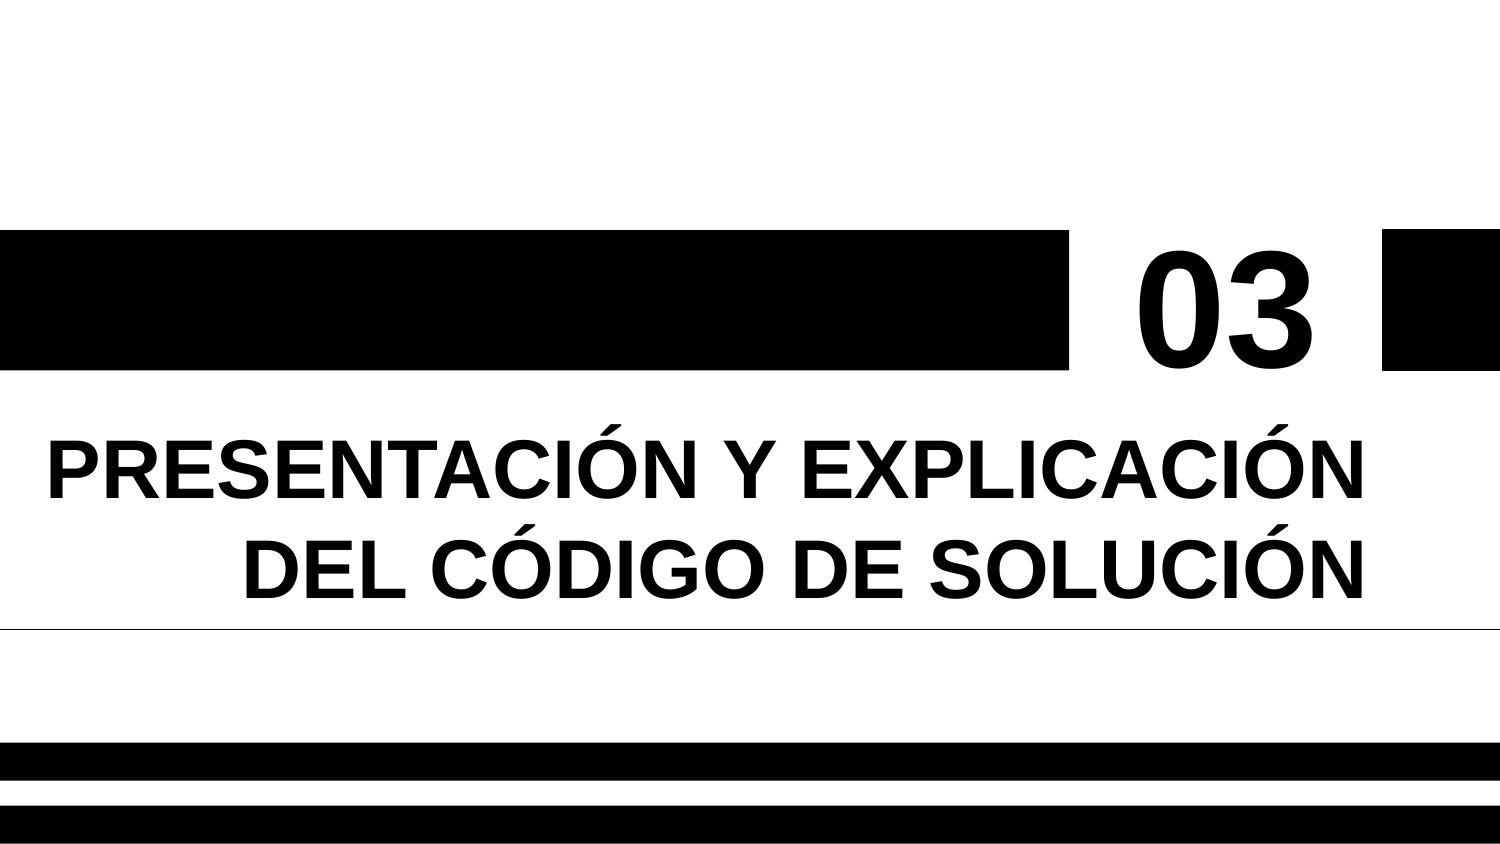

03

# PRESENTACIÓN Y EXPLICACIÓN DEL CÓDIGO DE SOLUCIÓN